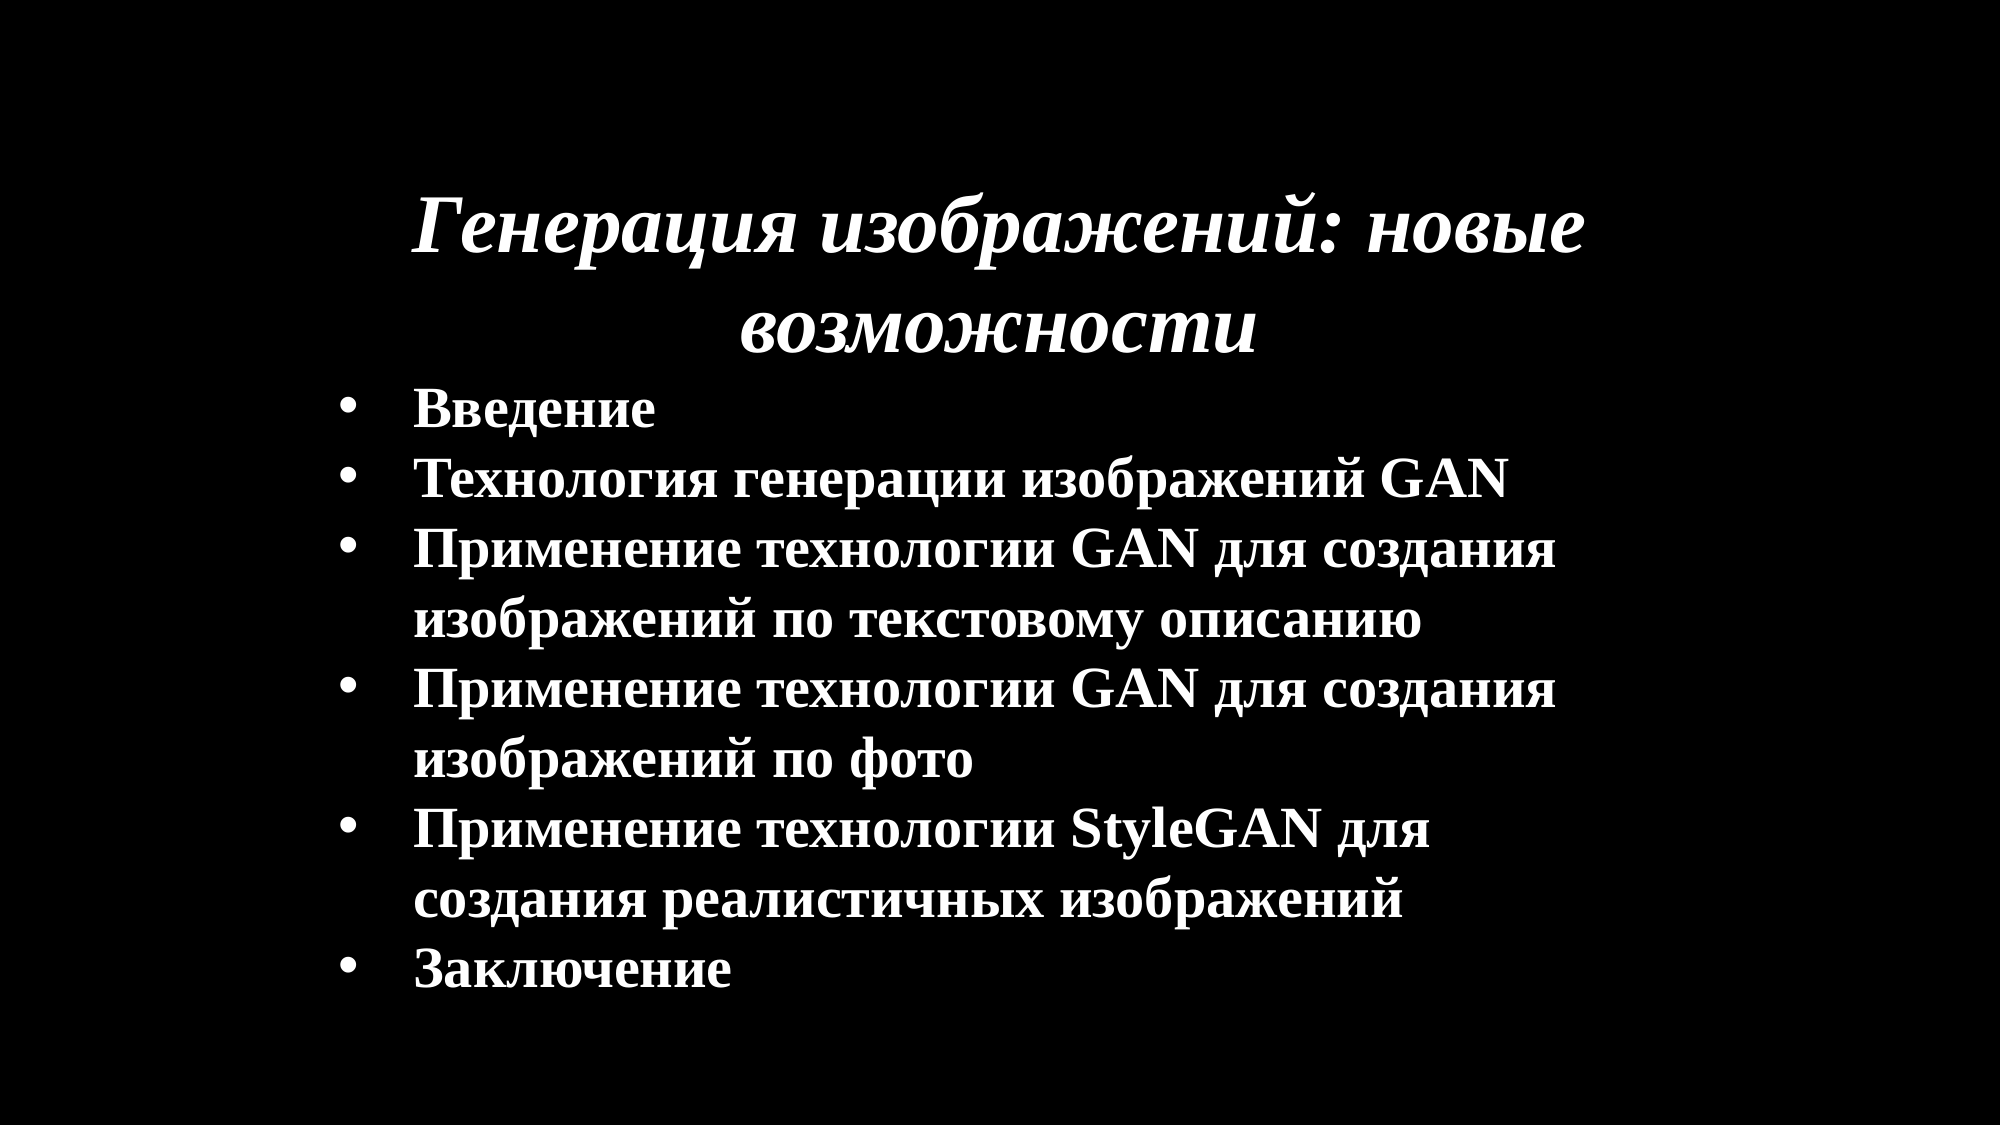

Генерация изображений: новые возможности
Введение
Технология генерации изображений GAN
Применение технологии GAN для создания изображений по текстовому описанию
Применение технологии GAN для создания изображений по фото
Применение технологии StyleGAN для создания реалистичных изображений
Заключение